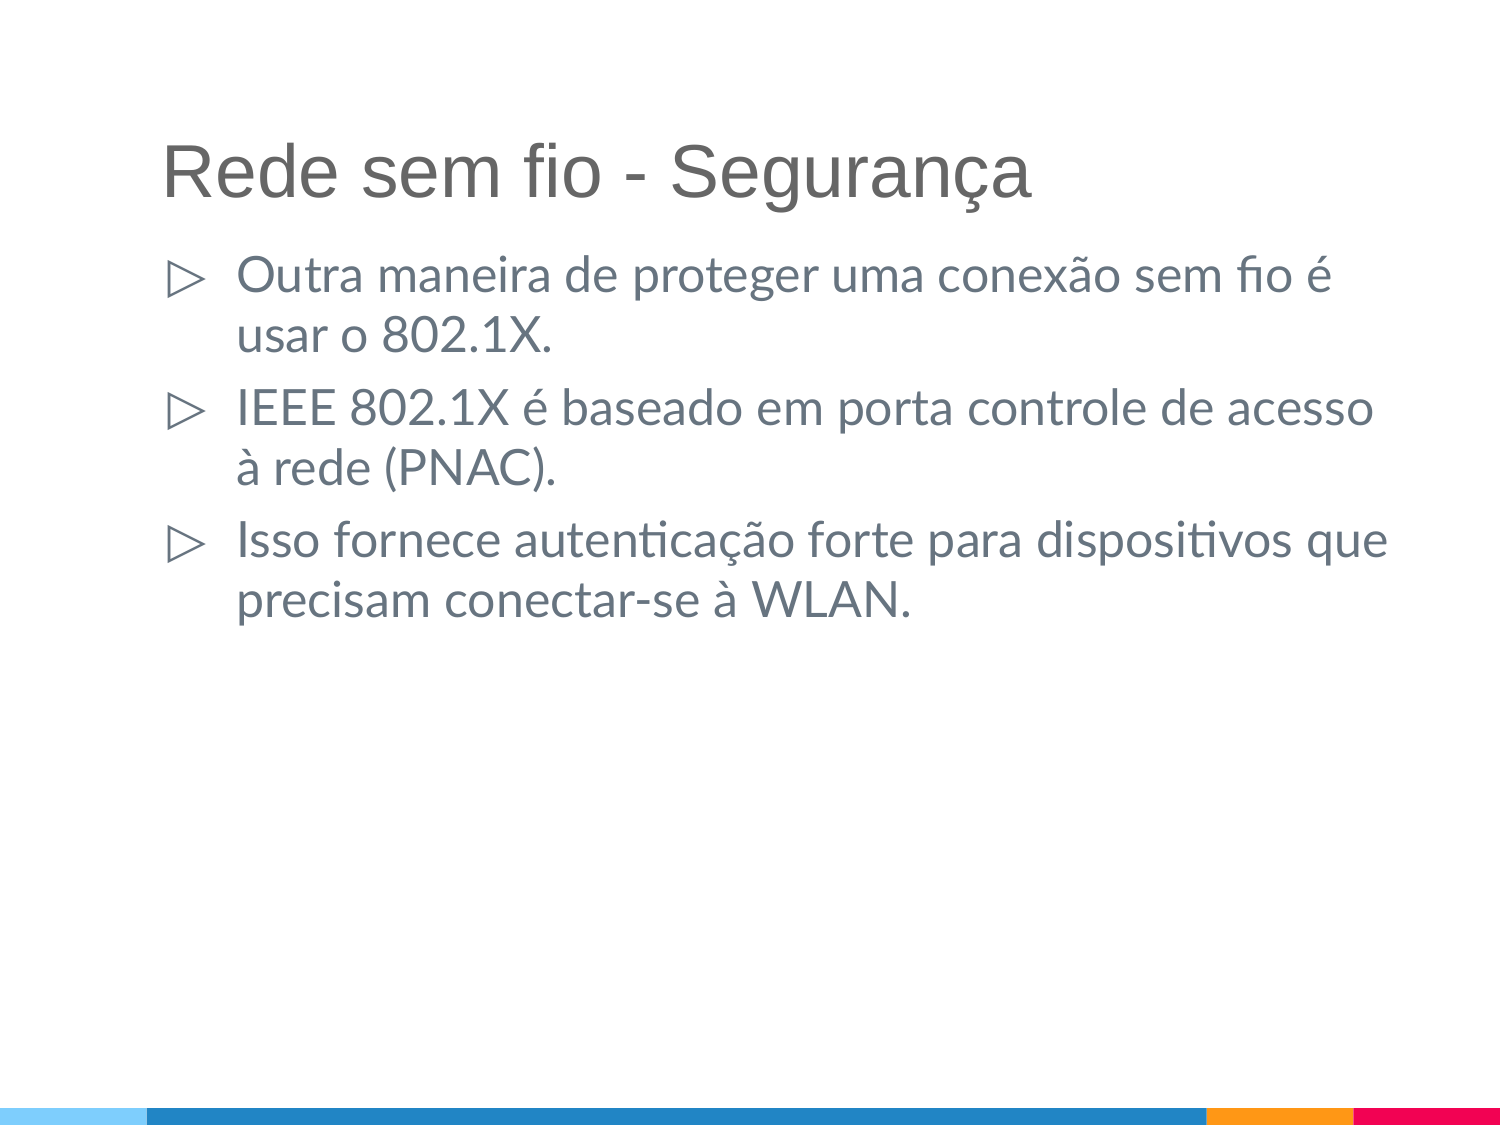

Rede sem fio - Segurança
Outra maneira de proteger uma conexão sem fio é usar o 802.1X.
IEEE 802.1X é baseado em porta controle de acesso à rede (PNAC).
Isso fornece autenticação forte para dispositivos que precisam conectar-se à WLAN.